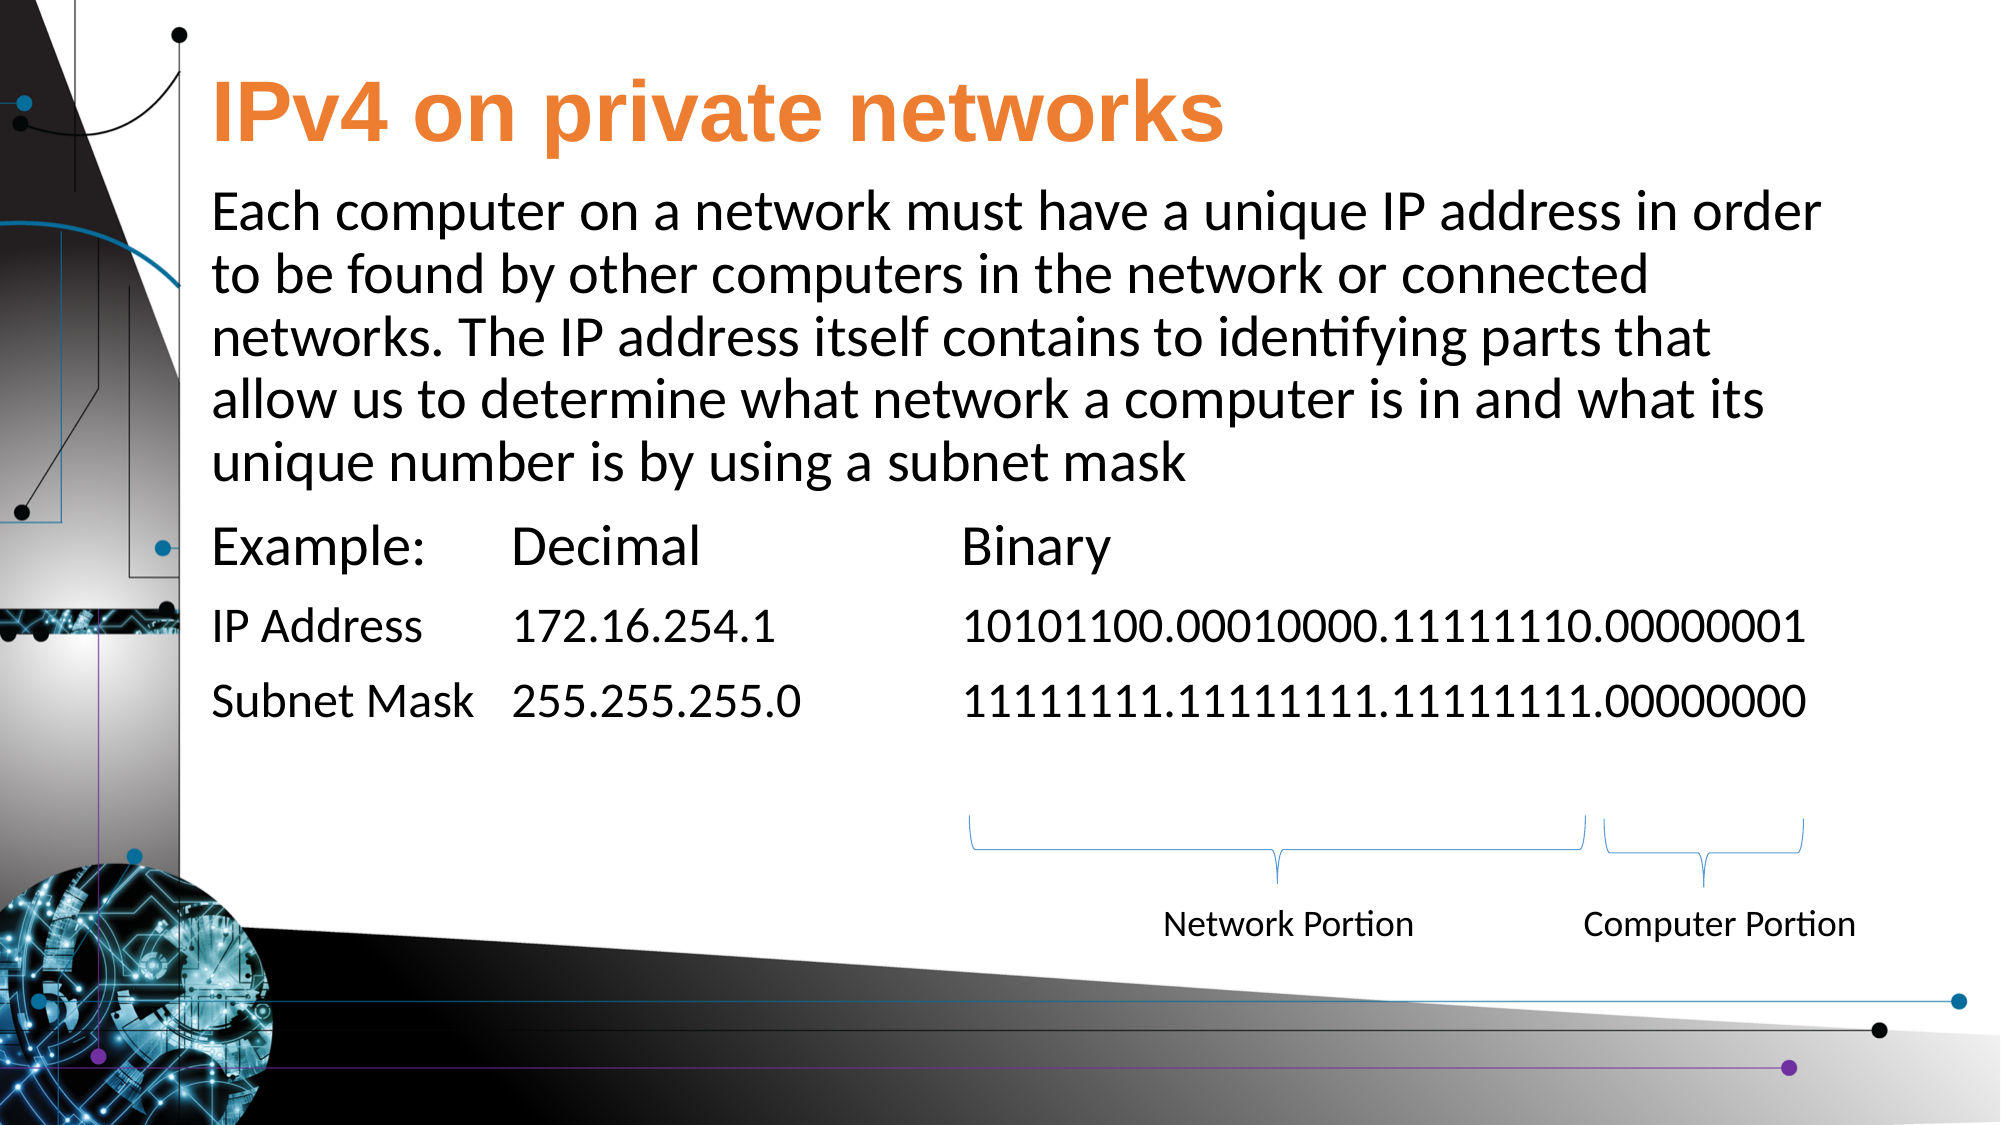

# IPv4 on private networks
Each computer on a network must have a unique IP address in order to be found by other computers in the network or connected networks. The IP address itself contains to identifying parts that allow us to determine what network a computer is in and what its unique number is by using a subnet mask
Example:	Decimal		Binary
IP Address 	172.16.254.1		10101100.00010000.11111110.00000001
Subnet Mask	255.255.255.0		11111111.11111111.11111111.00000000

Network Portion
Computer Portion